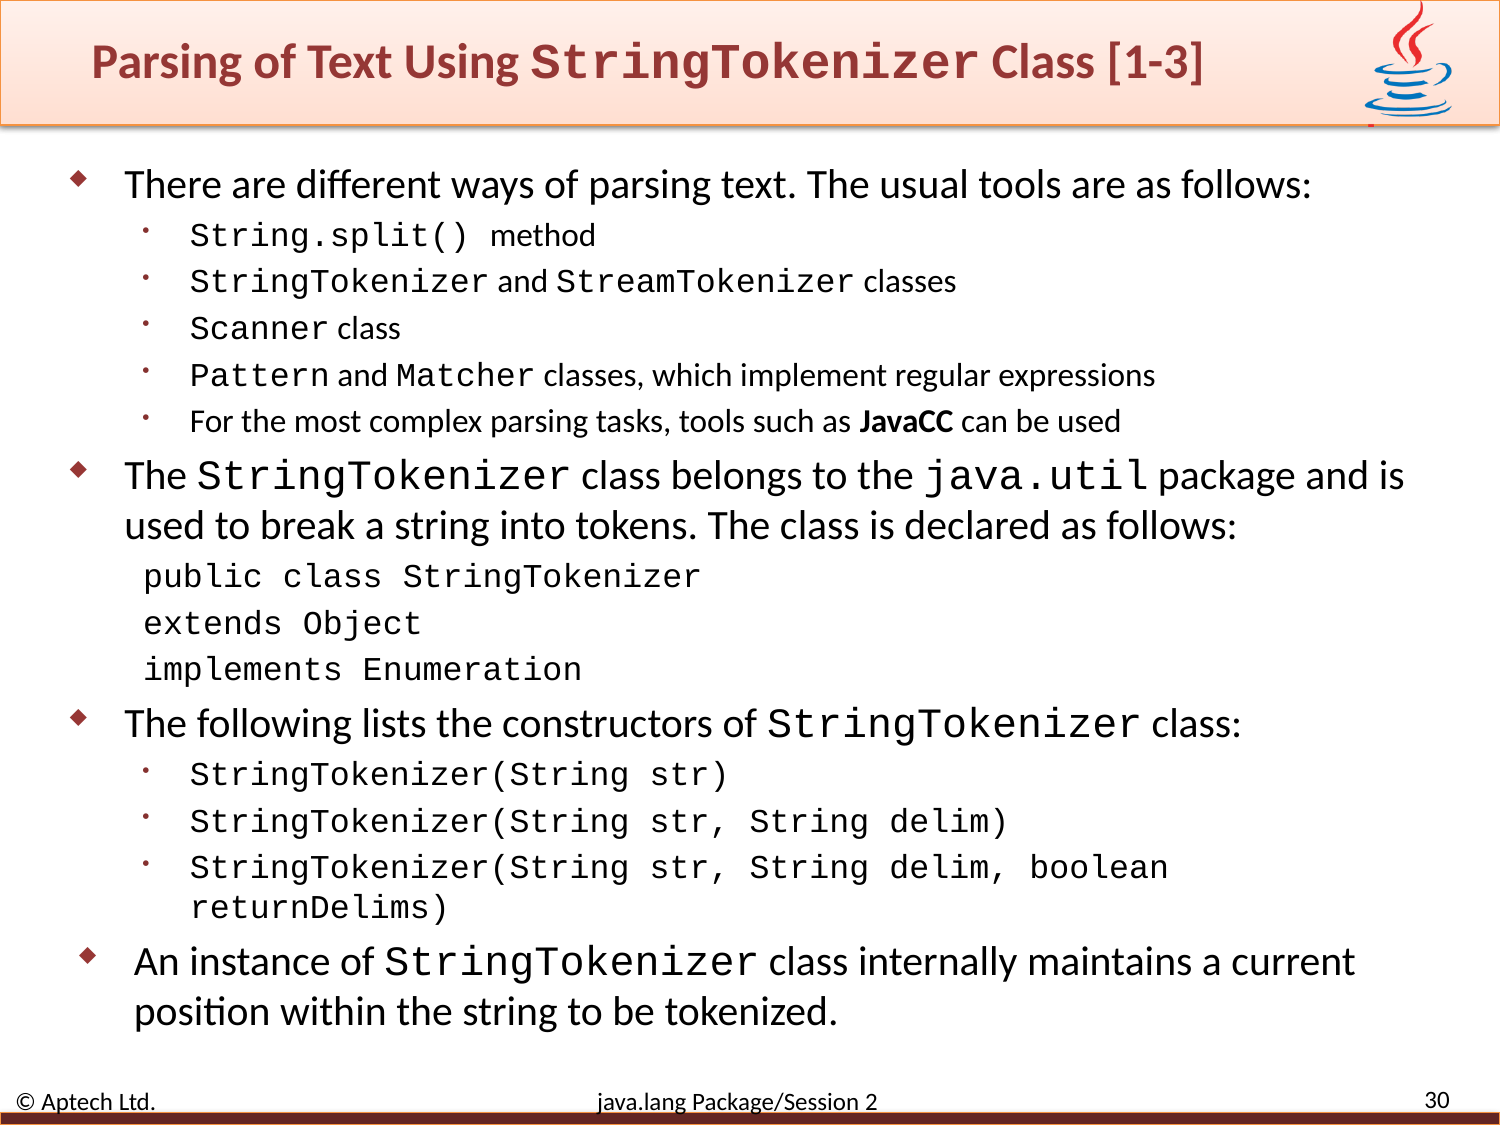

# Parsing of Text Using StringTokenizer Class [1-3]
There are different ways of parsing text. The usual tools are as follows:
String.split() method
StringTokenizer and StreamTokenizer classes
Scanner class
Pattern and Matcher classes, which implement regular expressions
For the most complex parsing tasks, tools such as JavaCC can be used
The StringTokenizer class belongs to the java.util package and is used to break a string into tokens. The class is declared as follows:
public class StringTokenizer
extends Object
implements Enumeration
The following lists the constructors of StringTokenizer class:
StringTokenizer(String str)
StringTokenizer(String str, String delim)
StringTokenizer(String str, String delim, boolean returnDelims)
An instance of StringTokenizer class internally maintains a current position within the string to be tokenized.
30
© Aptech Ltd.                                                                             java.lang Package/Session 2